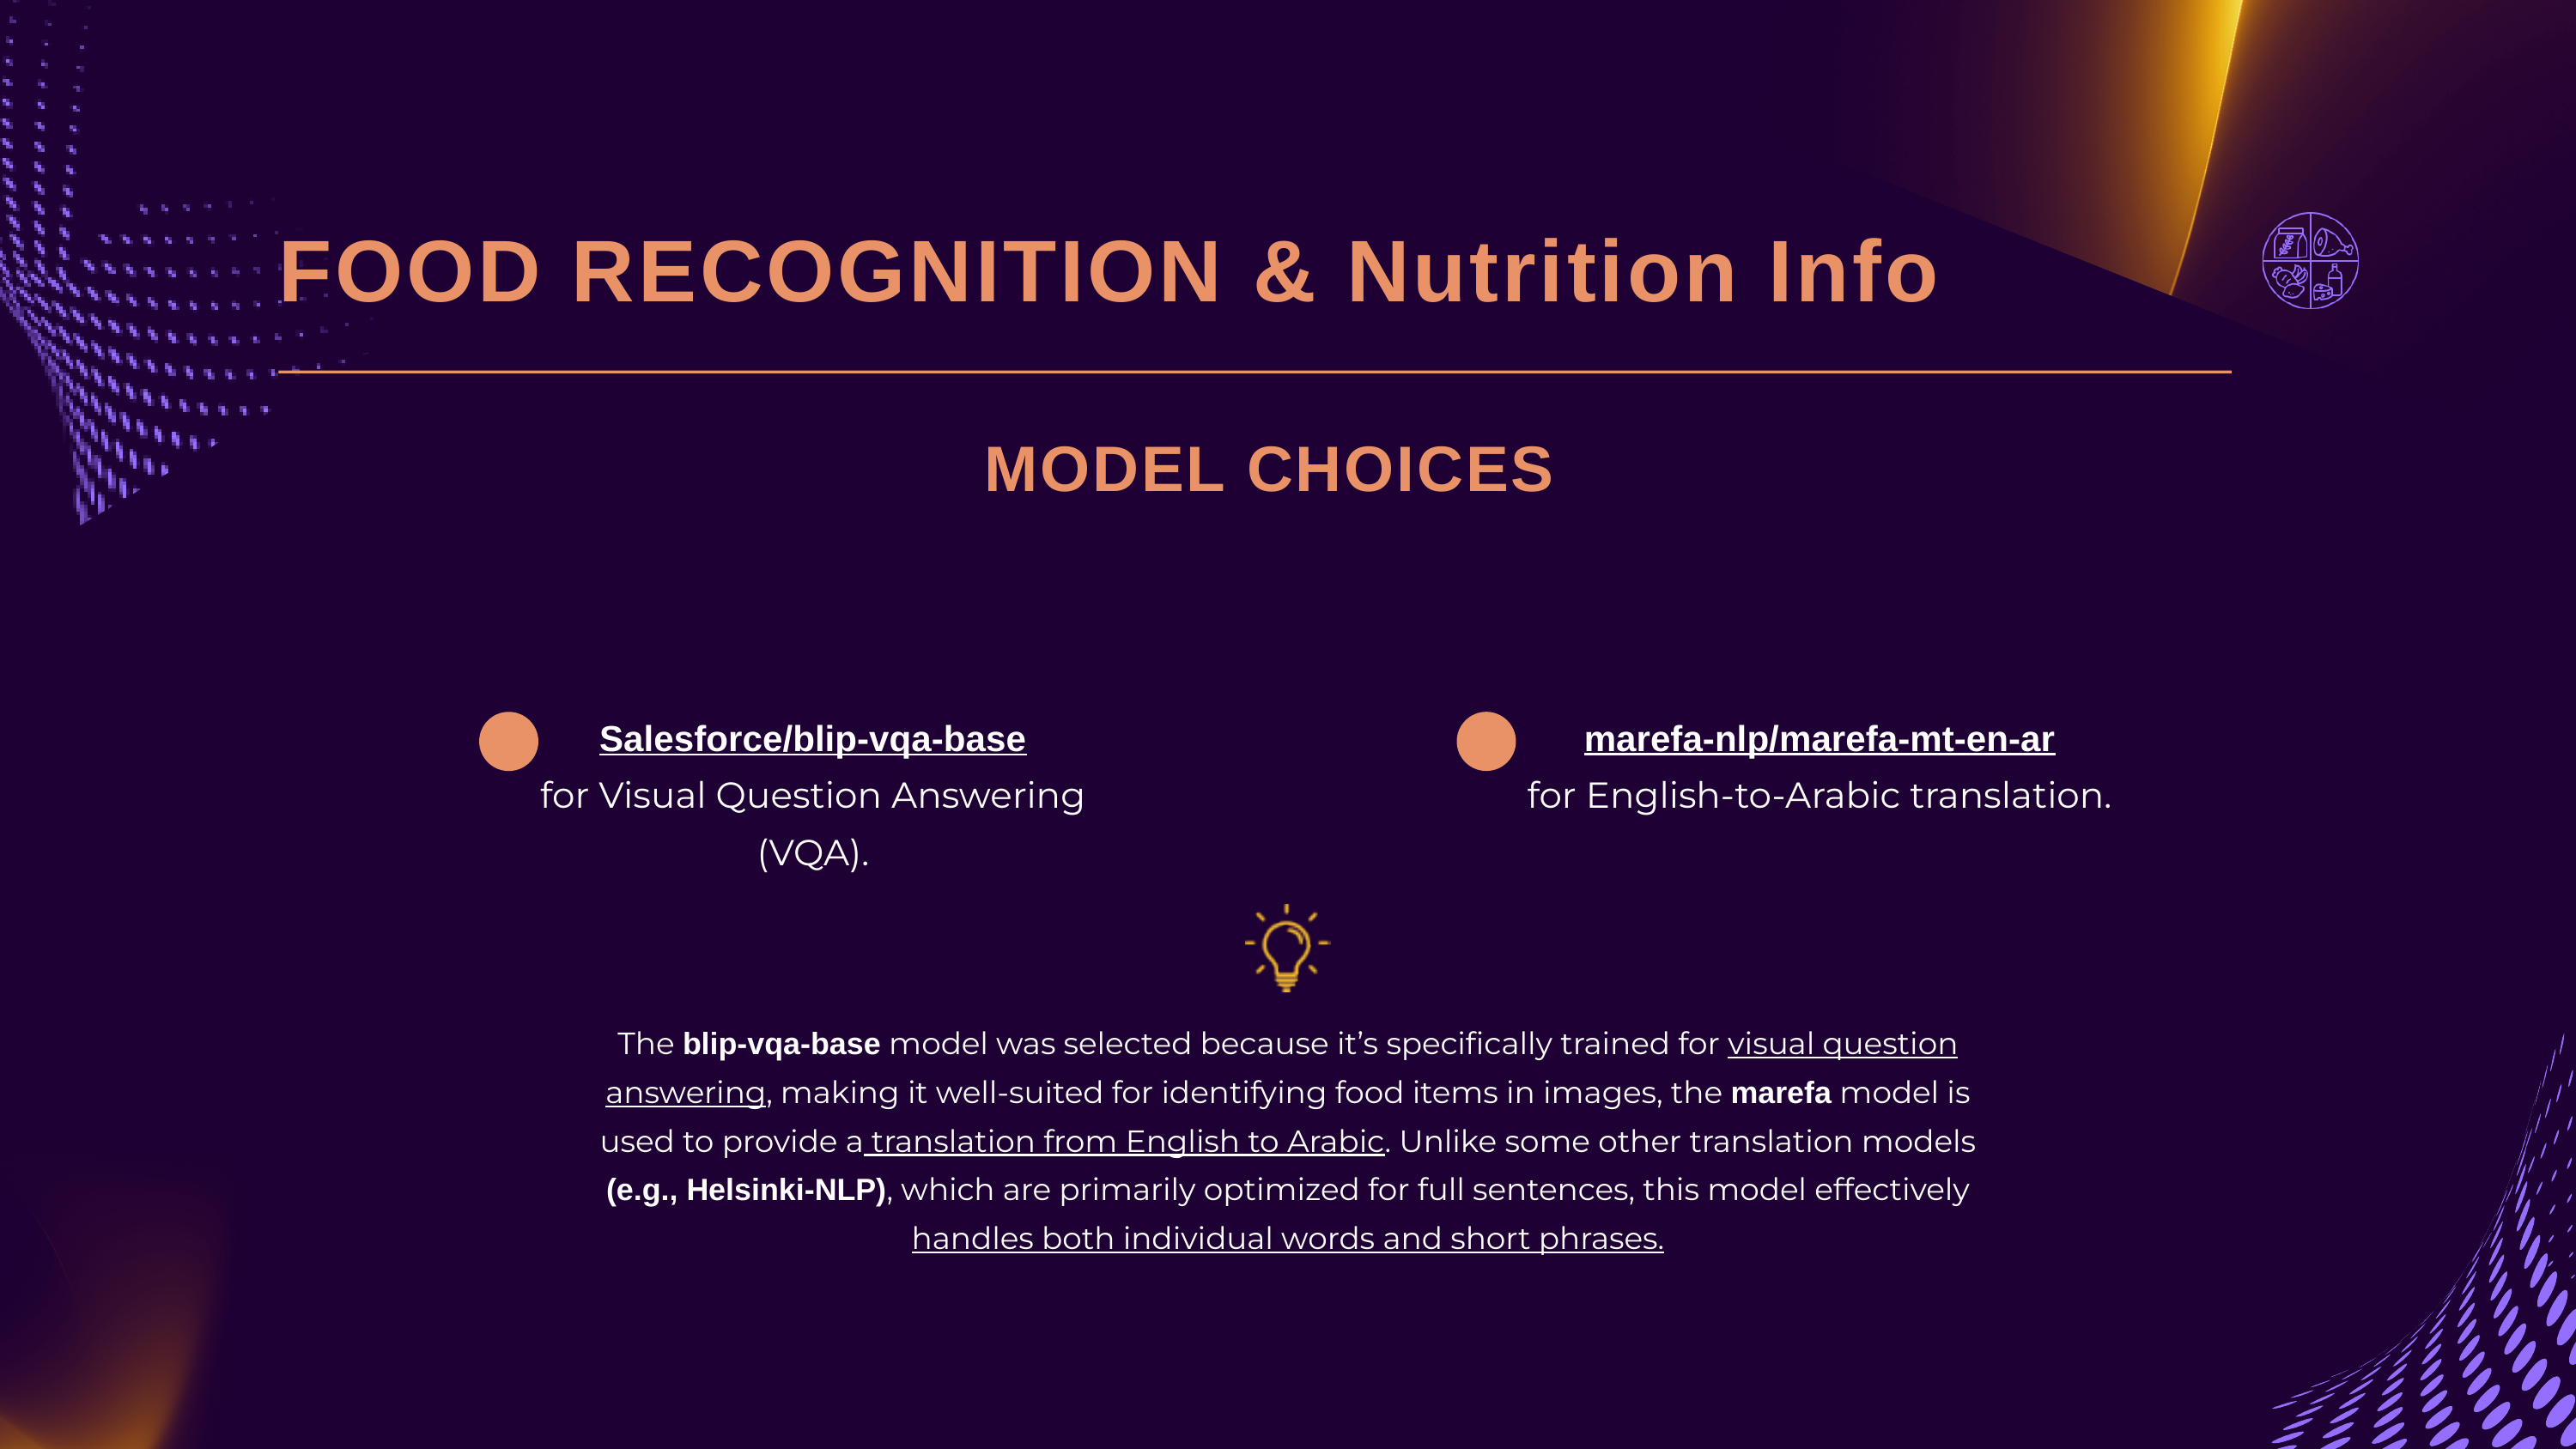

FOOD RECOGNITION & Nutrition Info

MODEL CHOICES
Salesforce/blip-vqa-base
for Visual Question Answering (VQA).
marefa-nlp/marefa-mt-en-ar
for English-to-Arabic translation.

The blip-vqa-base model was selected because it’s specifically trained for visual question answering, making it well-suited for identifying food items in images, the marefa model is used to provide a translation from English to Arabic. Unlike some other translation models (e.g., Helsinki-NLP), which are primarily optimized for full sentences, this model effectively handles both individual words and short phrases.